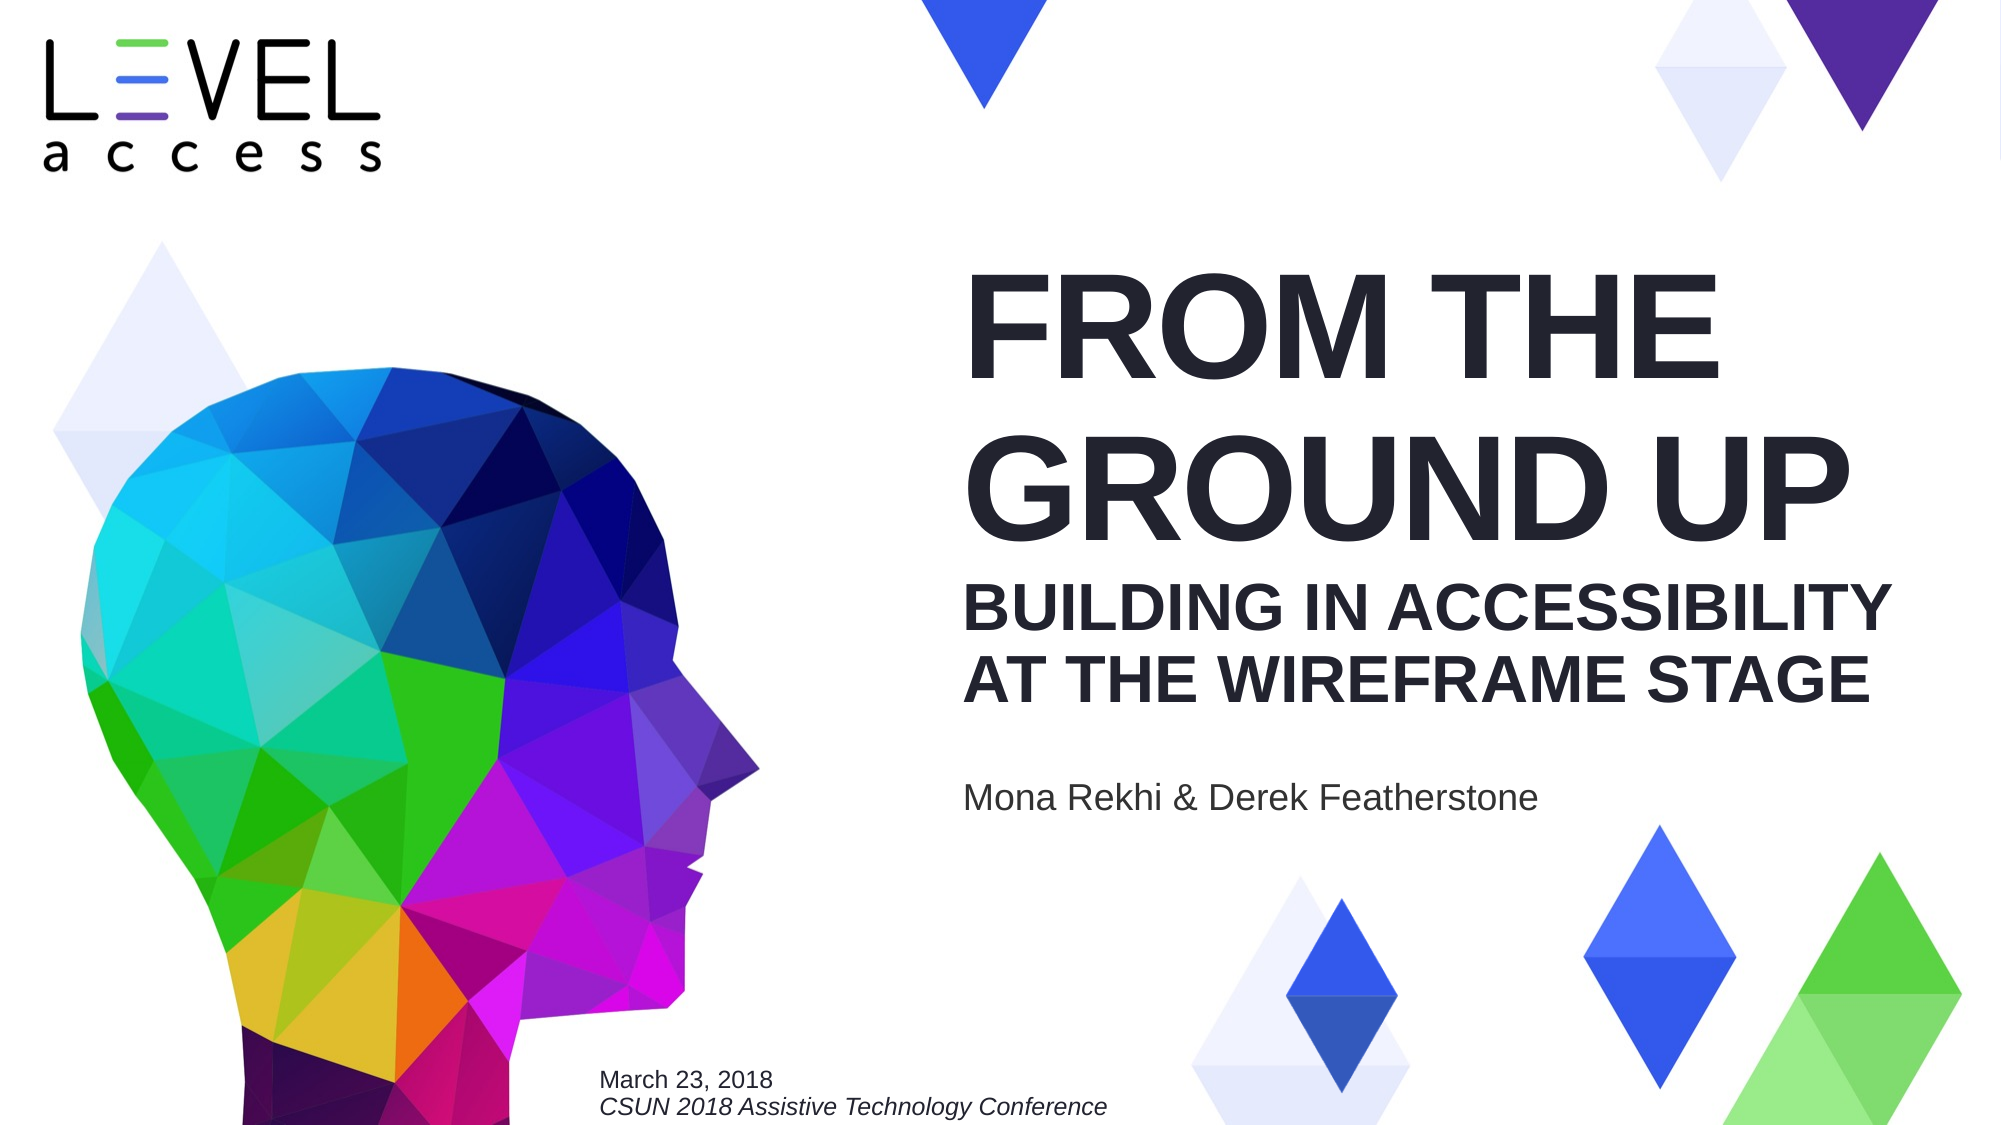

# From the Ground Up Building in Accessibility at the Wireframe Stage
Mona Rekhi & Derek Featherstone
March 23, 2018
CSUN 2018 Assistive Technology Conference